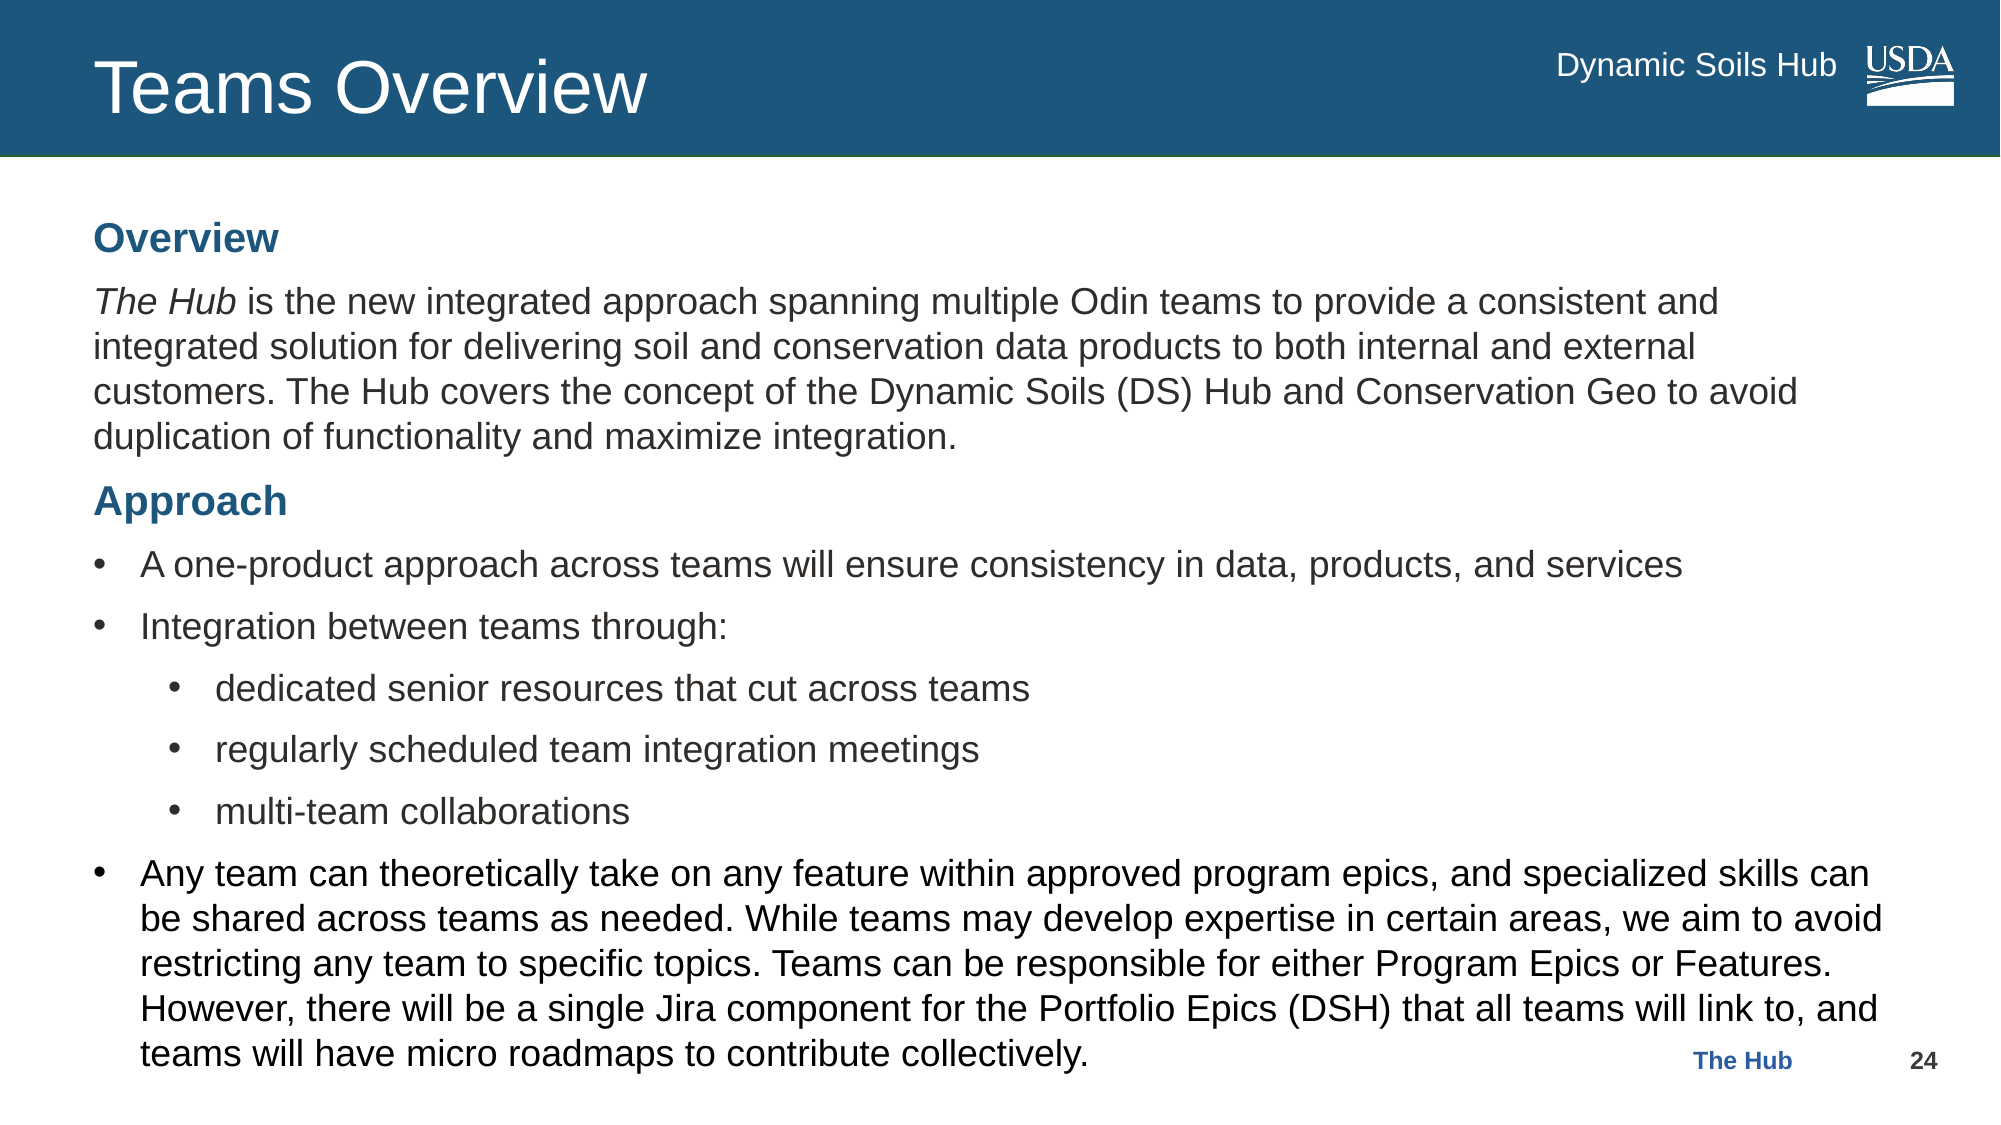

Teams Overview
Overview
The Hub is the new integrated approach spanning multiple Odin teams to provide a consistent and integrated solution for delivering soil and conservation data products to both internal and external customers. The Hub covers the concept of the Dynamic Soils (DS) Hub and Conservation Geo to avoid duplication of functionality and maximize integration.
Approach
A one-product approach across teams will ensure consistency in data, products, and services
Integration between teams through:
dedicated senior resources that cut across teams
regularly scheduled team integration meetings
multi-team collaborations
Any team can theoretically take on any feature within approved program epics, and specialized skills can be shared across teams as needed. While teams may develop expertise in certain areas, we aim to avoid restricting any team to specific topics. Teams can be responsible for either Program Epics or Features. However, there will be a single Jira component for the Portfolio Epics (DSH) that all teams will link to, and teams will have micro roadmaps to contribute collectively.

The Hub
24